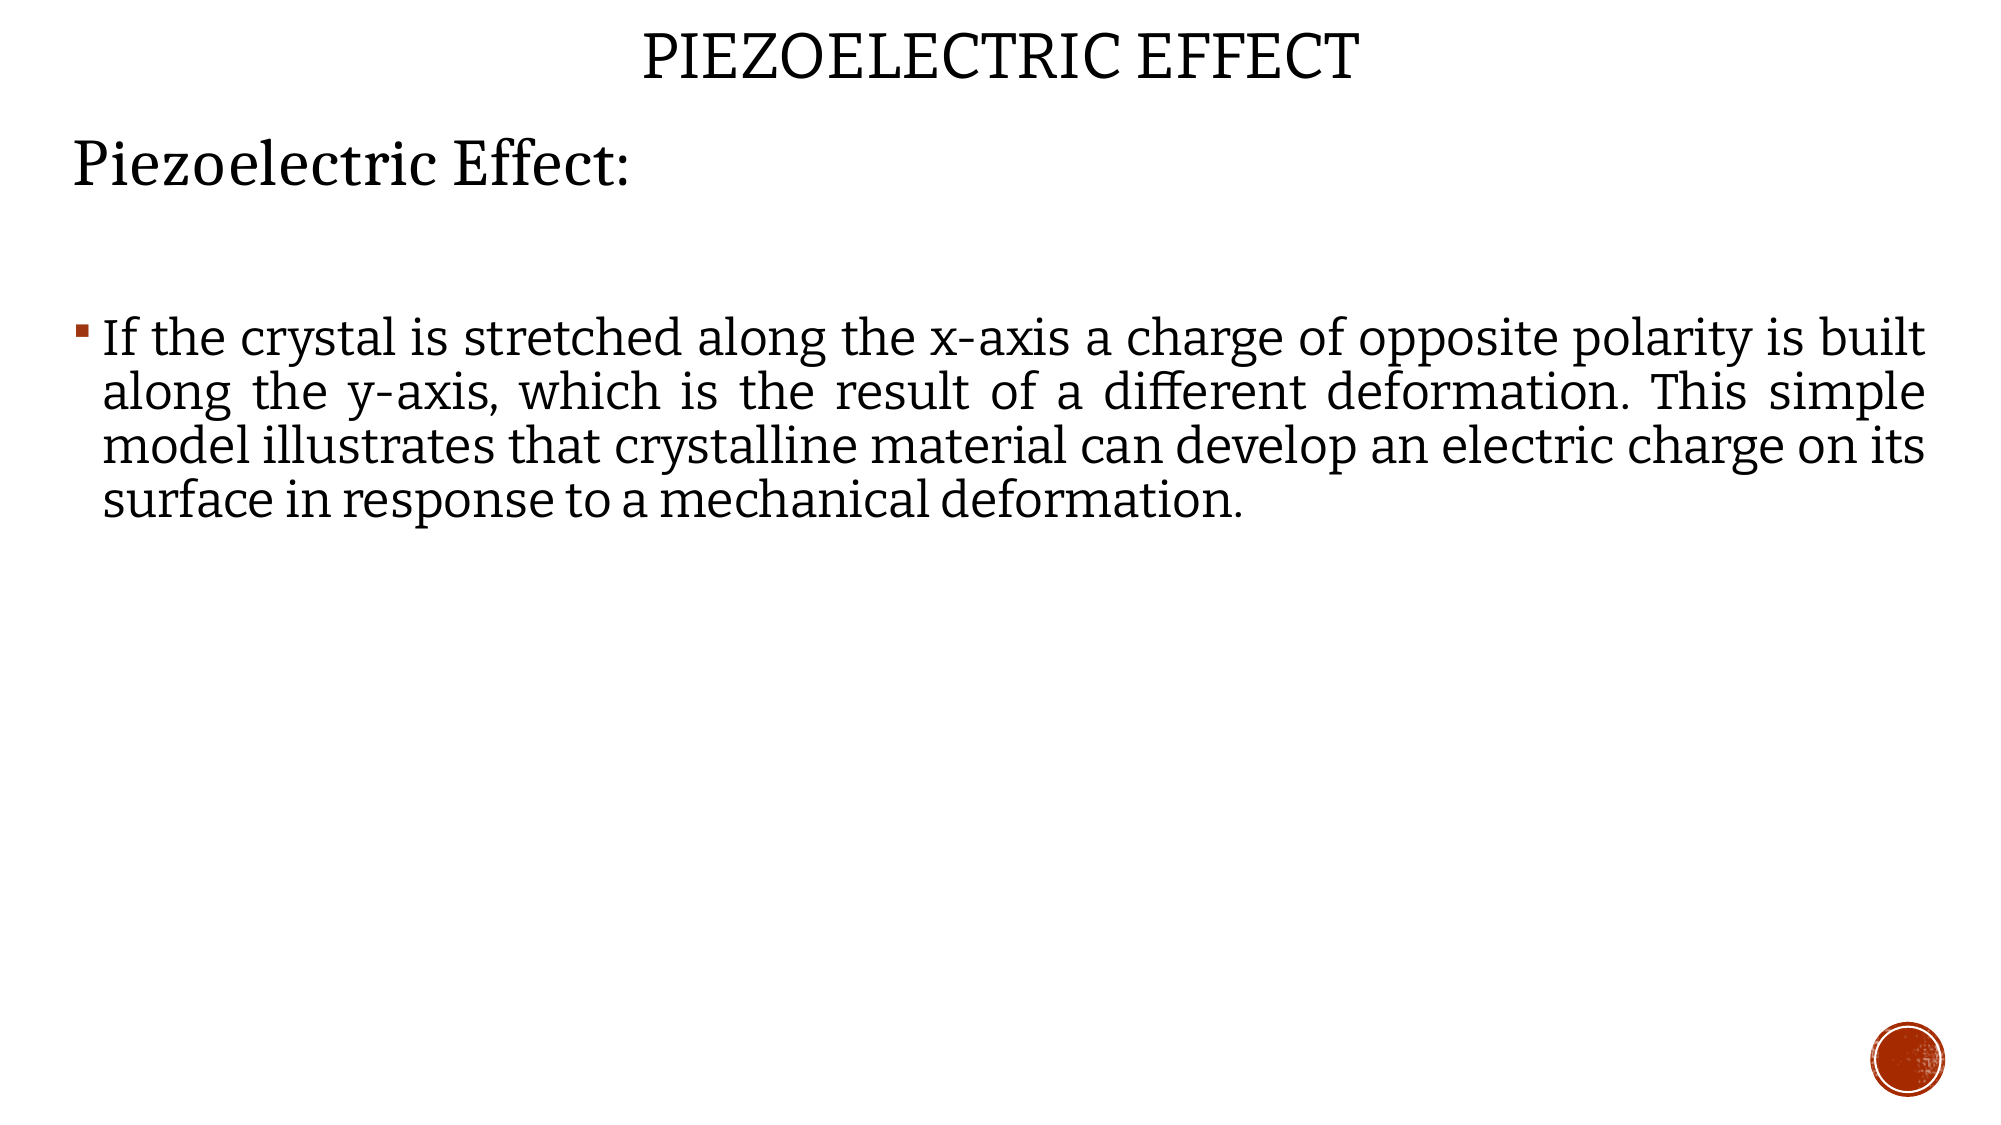

# Piezoelectric Effect
Piezoelectric Effect:

If the crystal is stretched along the x-axis a charge of opposite polarity is built along the y-axis, which is the result of a different deformation. This simple model illustrates that crystalline material can develop an electric charge on its surface in response to a mechanical deformation.